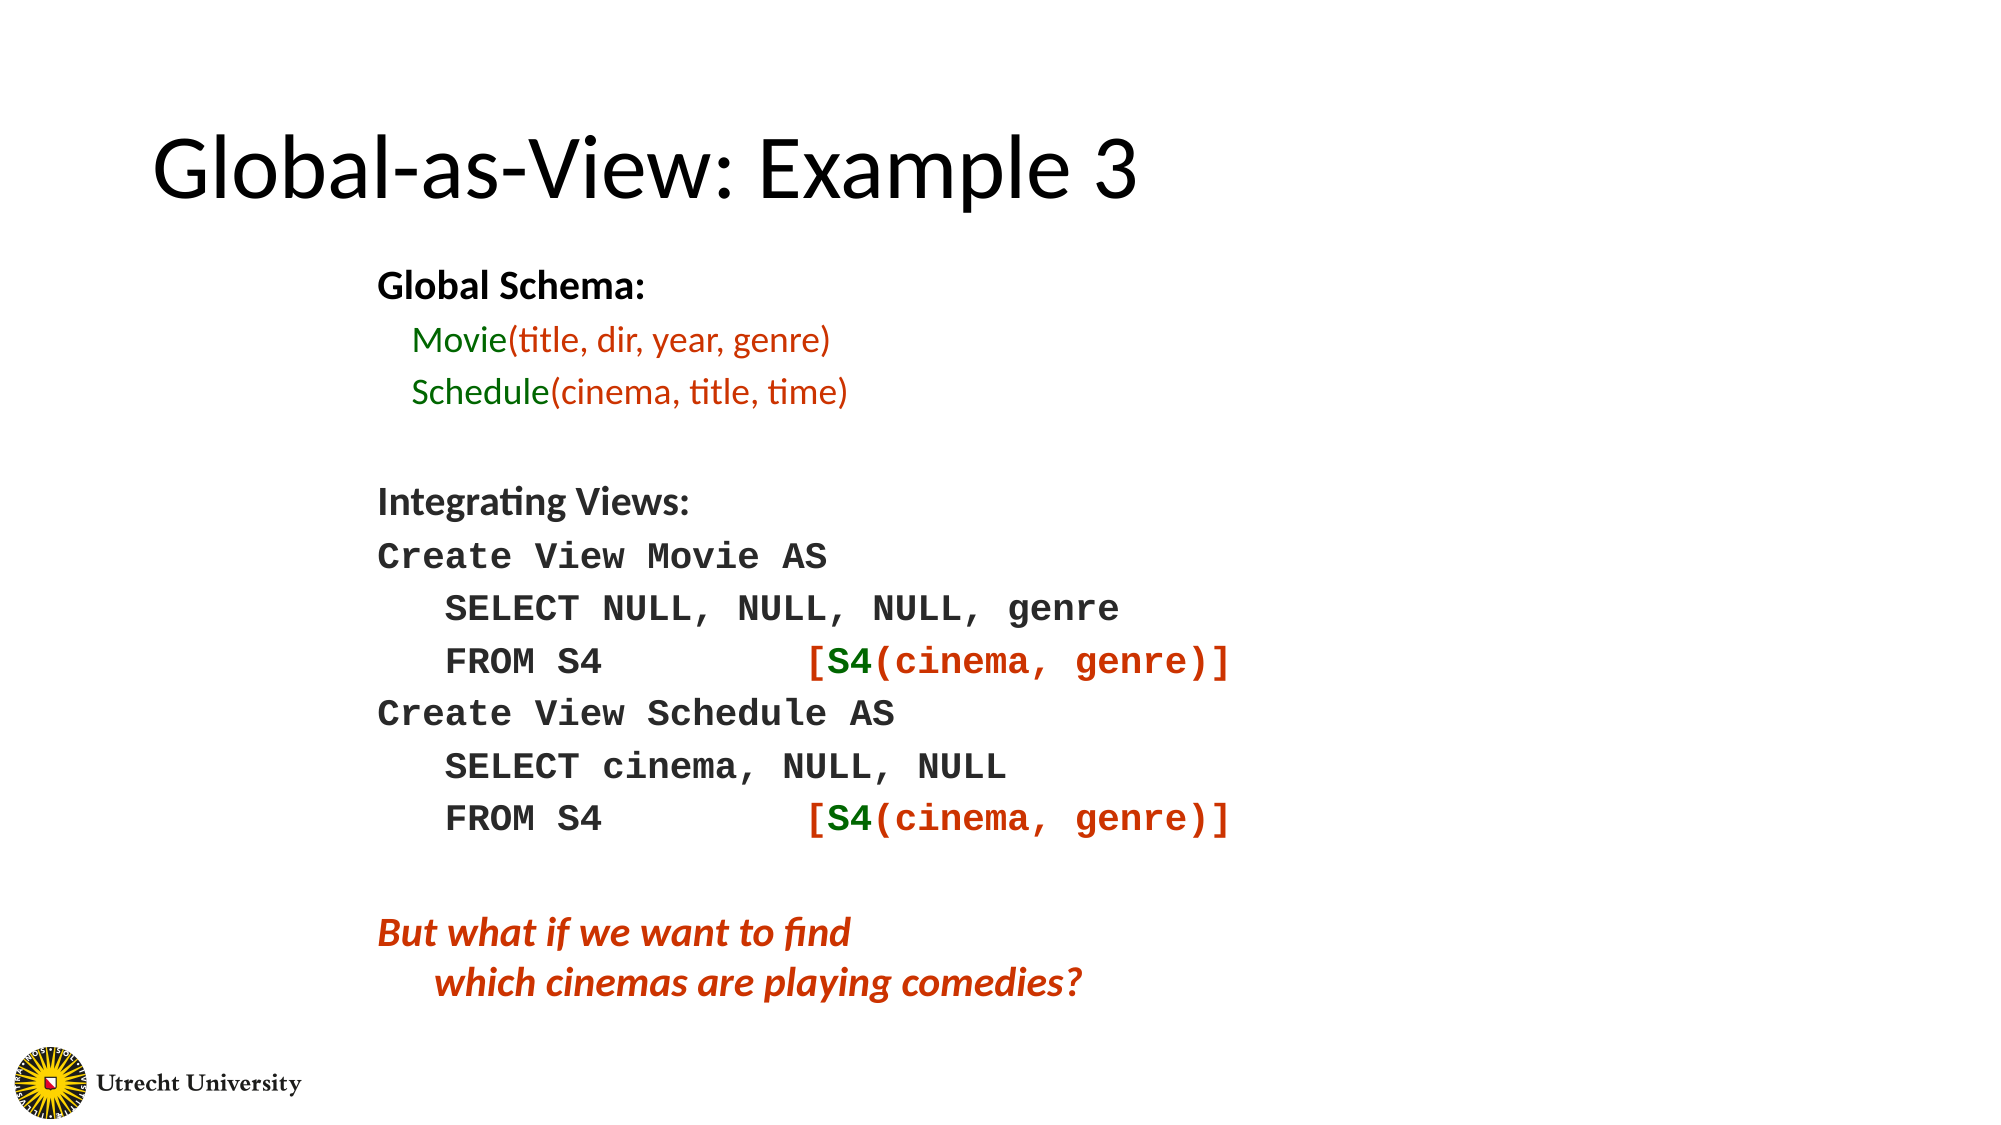

# Global-as-View: Example 3
Global Schema:
    Movie(title, dir, year, genre)
    Schedule(cinema, title, time)

Integrating Views:
Create View Movie AS
   SELECT NULL, NULL, NULL, genre
   FROM S4         [S4(cinema, genre)]
Create View Schedule AS
   SELECT cinema, NULL, NULL
   FROM S4         [S4(cinema, genre)]

But what if we want to find
which cinemas are playing comedies?